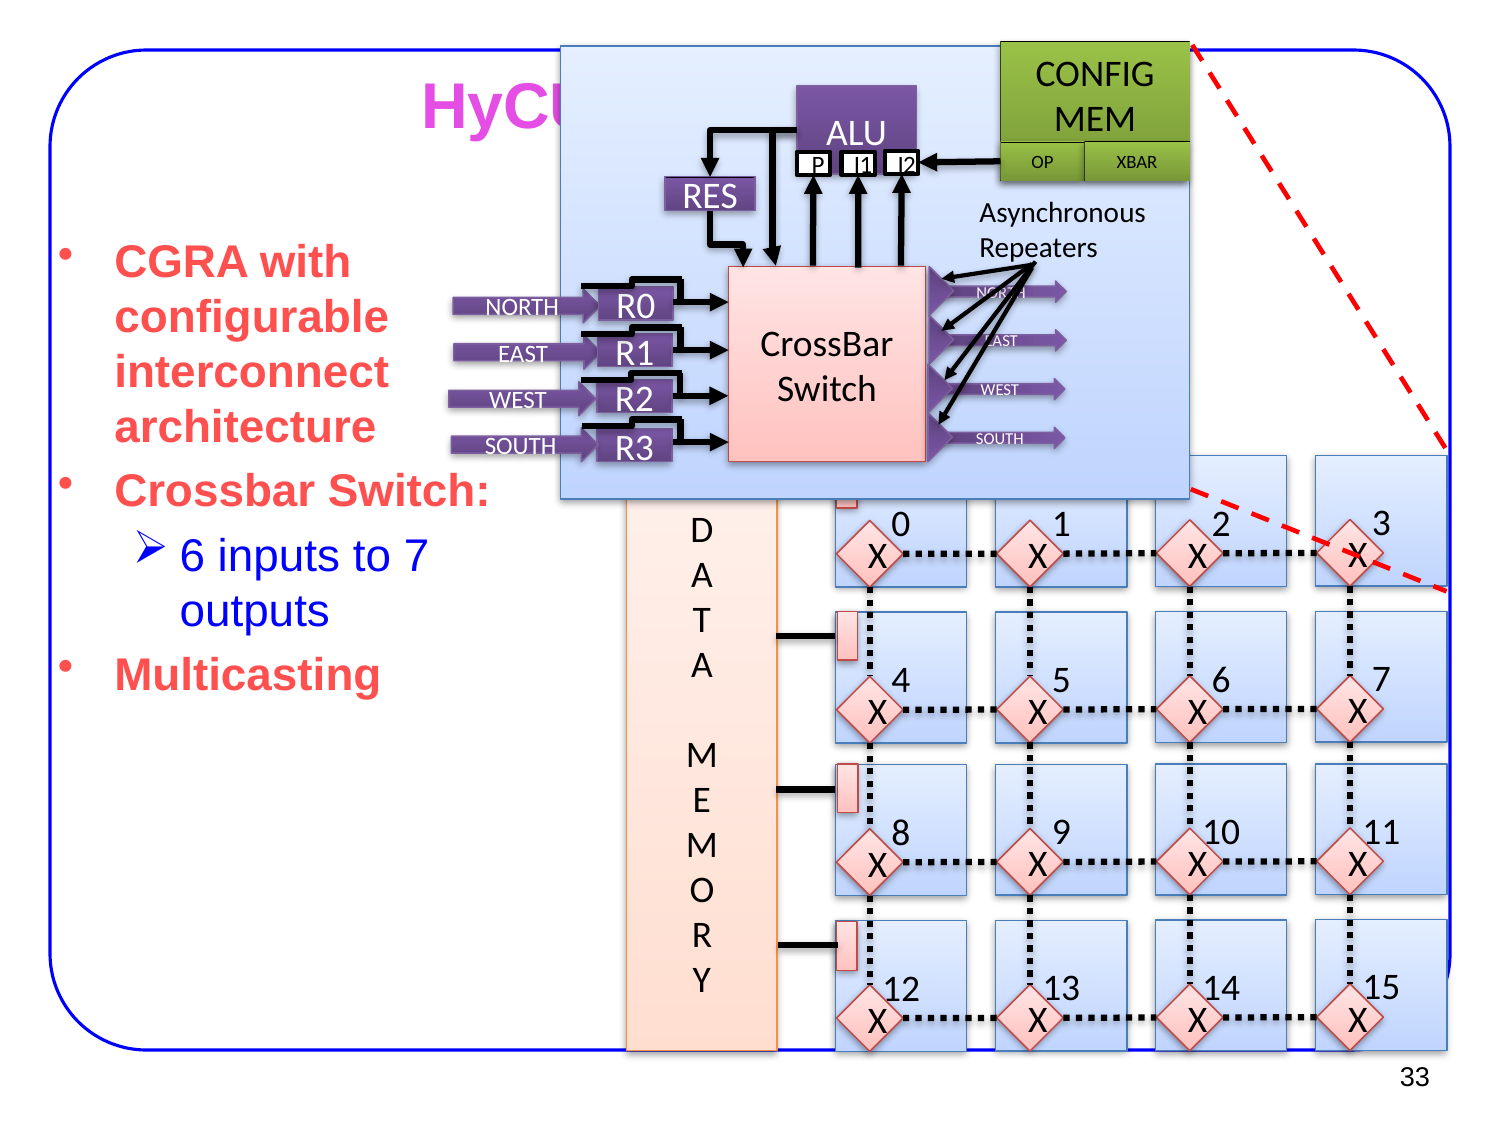

CONFIG
MEM

ALU
  I 1
  I 2
XBAR
OP

P

RES
Asynchronous
Repeaters

NORTH
CrossBar
Switch

EAST
R0
NORTH

WEST
R1
EAST

SOUTH
R2
WEST
SOUTH
R3
# HyCUBE Architecture
CGRA with configurable interconnect architecture
Crossbar Switch:
6 inputs to 7 outputs
Multicasting
D
A
T
A
M
E
M
O
R
Y
3
2
1
0

X
X
X
X

7
6
5
4
X
X
X
X

11
10
9
8
X
X
X
X
15
14
13
12

X
X
X
X
33